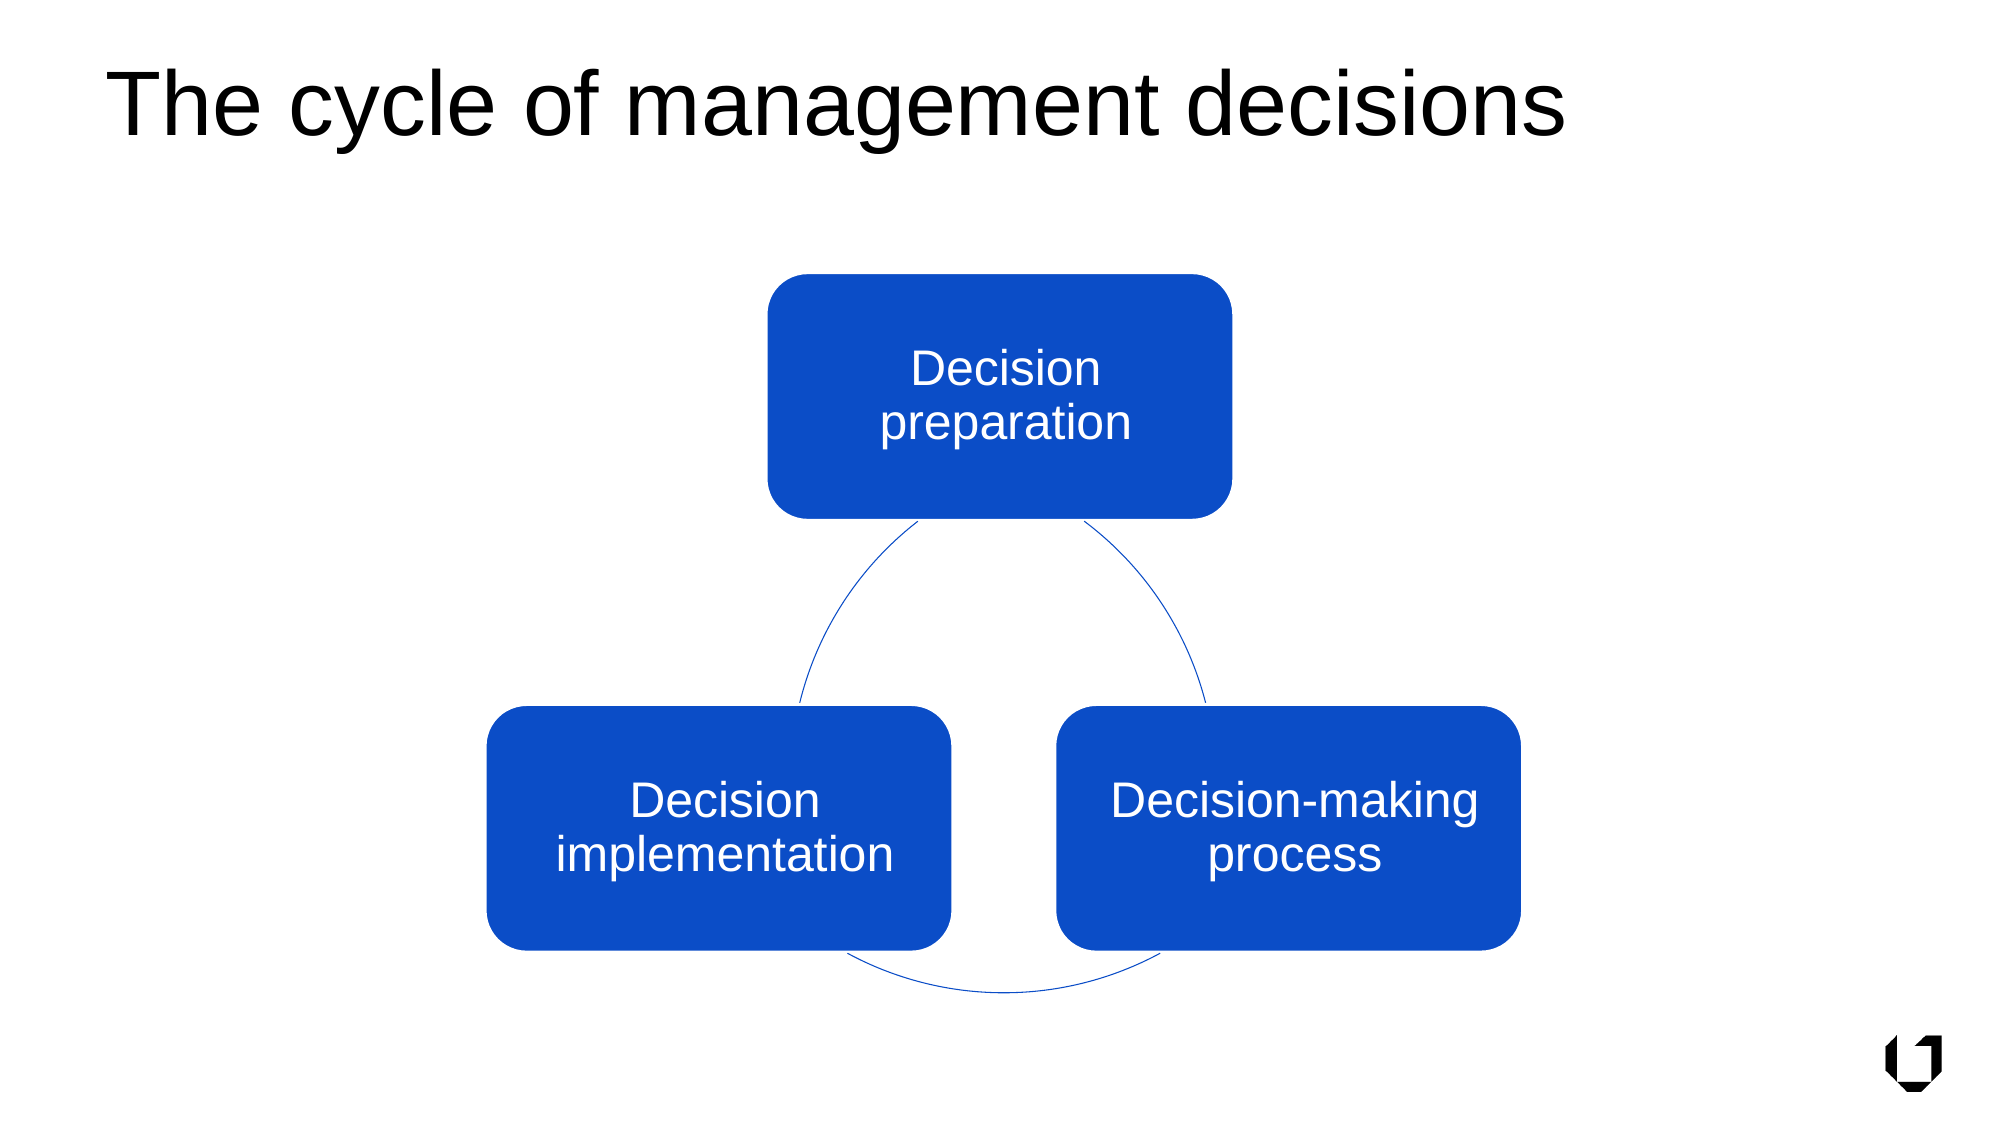

# The cycle of management decisions
Decision preparation
Decision-making process
Decision implementation